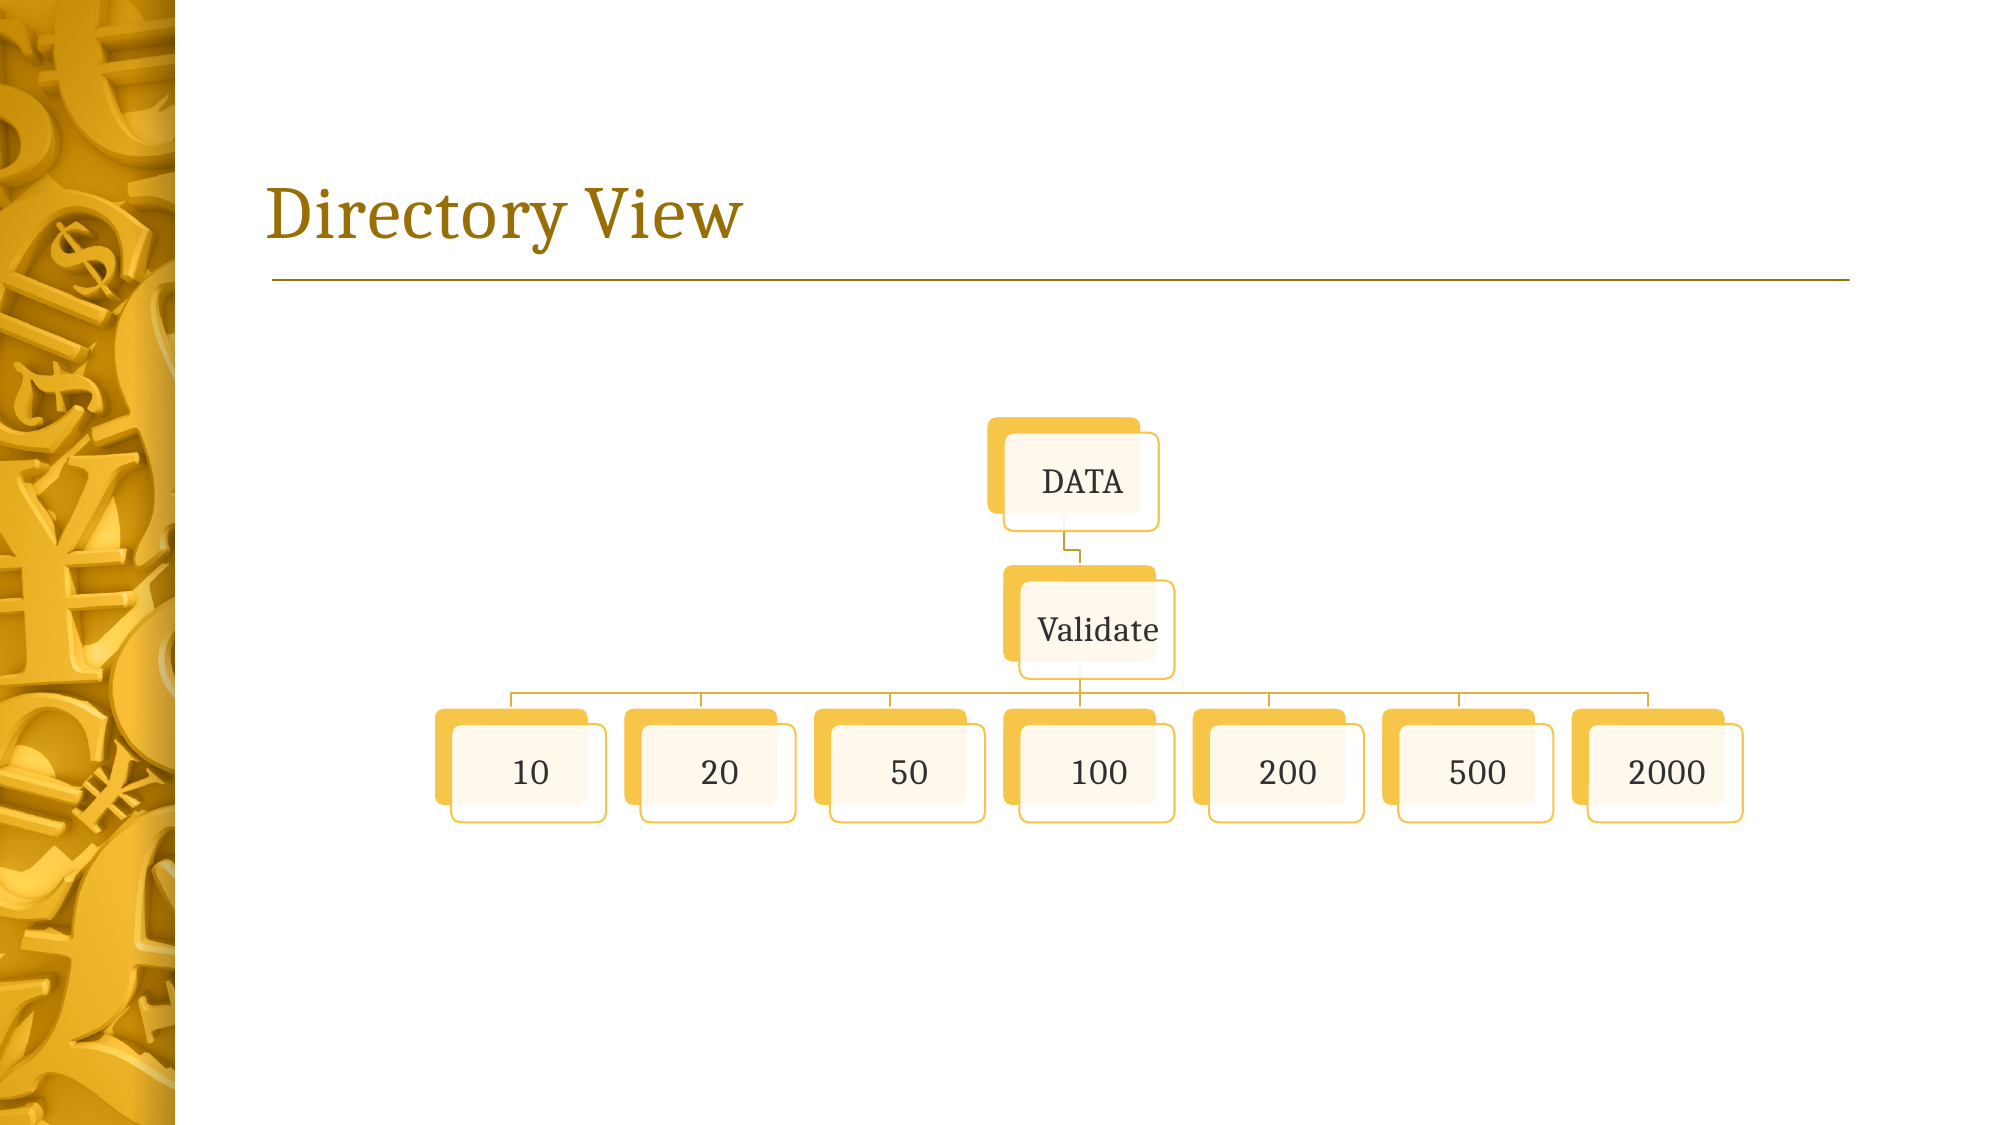

# Directory View
DATA
Validate
10
20
50
100
200
500
2000